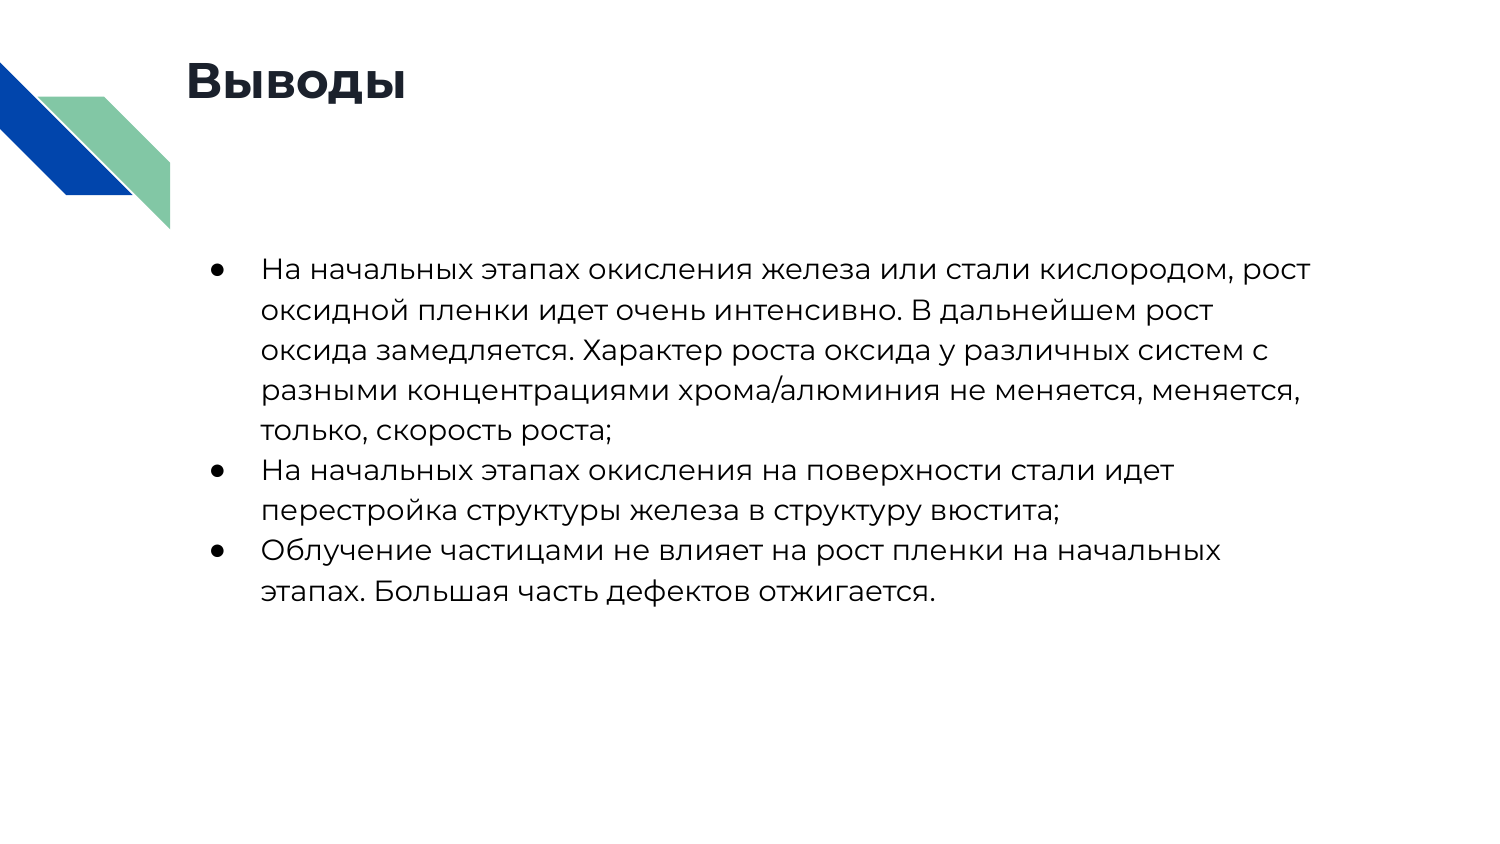

Выводы

На начальных этапах окисления железа или стали кислородом, рост оксидной пленки идет очень интенсивно. В дальнейшем рост оксида замедляется. Характер роста оксида у различных систем с разными концентрациями хрома/алюминия не меняется, меняется, только, скорость роста;
На начальных этапах окисления на поверхности стали идет перестройка структуры железа в структуру вюстита;
Облучение частицами не влияет на рост пленки на начальных этапах. Большая часть дефектов отжигается.